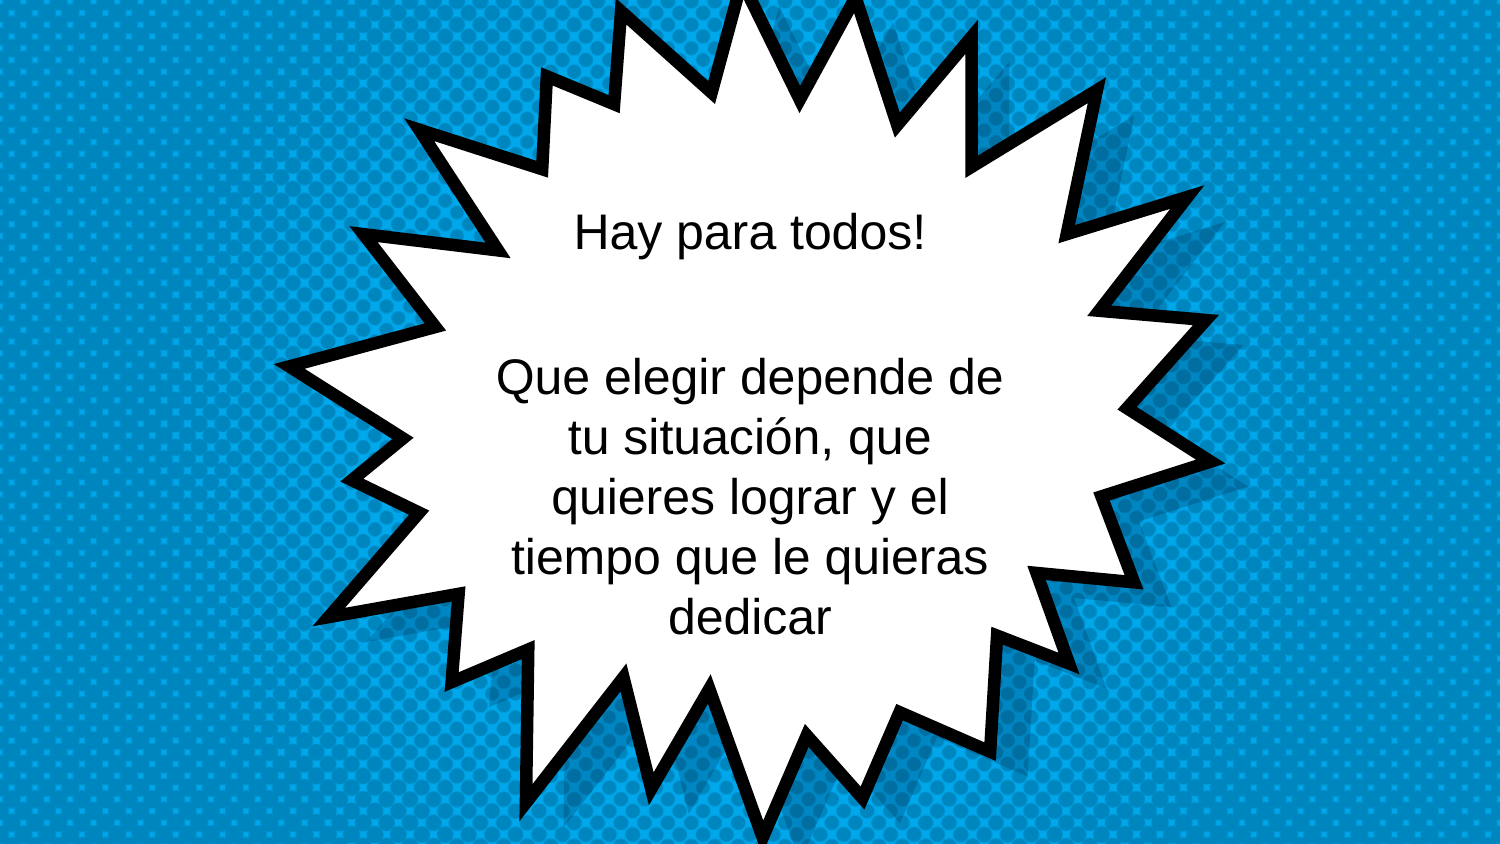

Hay para todos!

Que elegir depende de tu situación, que quieres lograr y el tiempo que le quieras dedicar